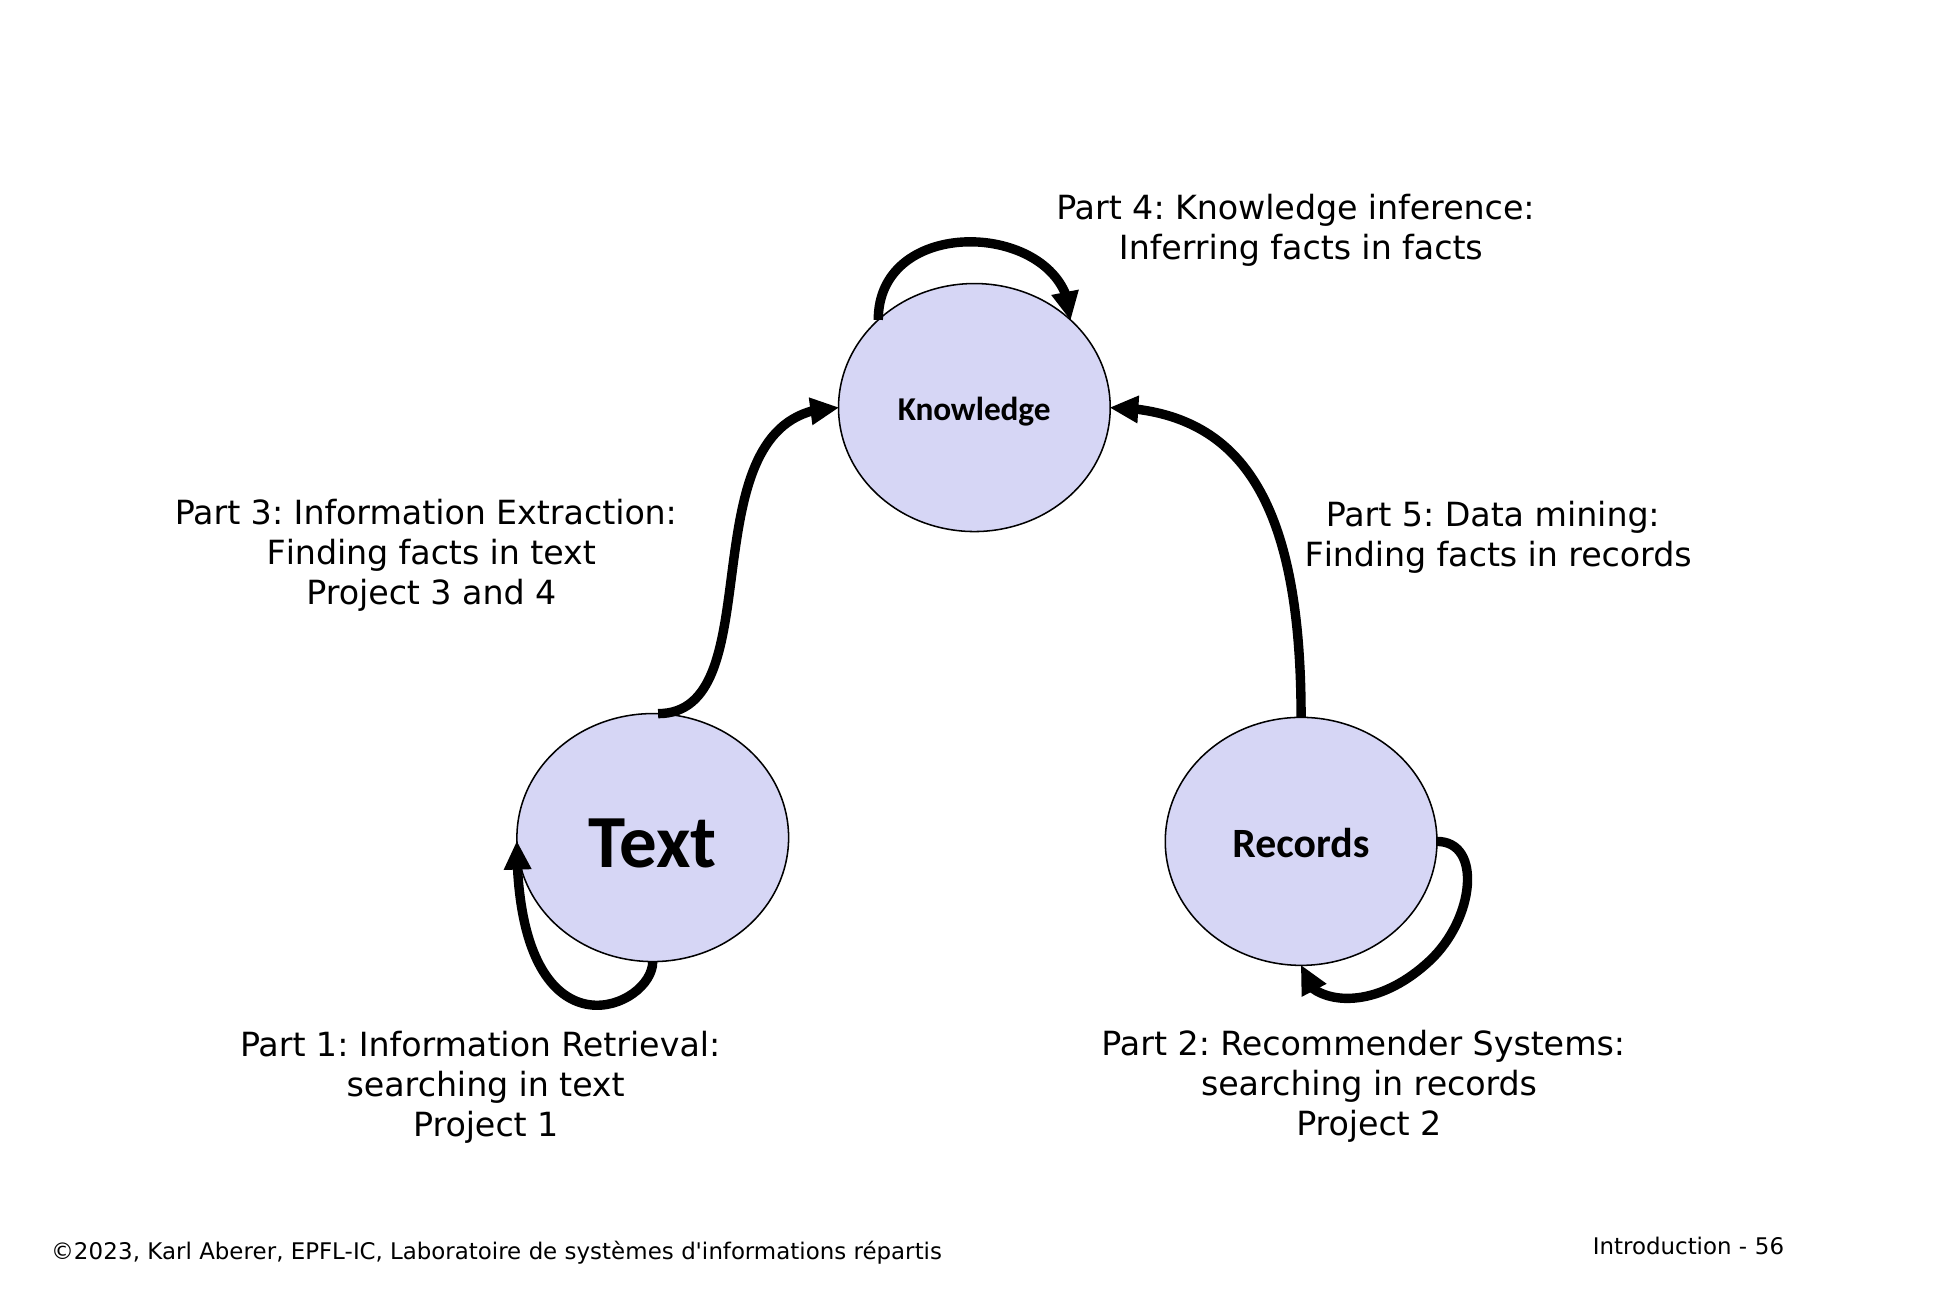

Part 4: Knowledge inference:
Inferring facts in facts
Knowledge
Part 3: Information Extraction:
Finding facts in text
Project 3 and 4
Part 5: Data mining:
Finding facts in records
Text
Records
Part 2: Recommender Systems:
searching in records
Project 2
Part 1: Information Retrieval:
searching in text
Project 1
©2023, Karl Aberer, EPFL-IC, Laboratoire de systèmes d'informations répartis